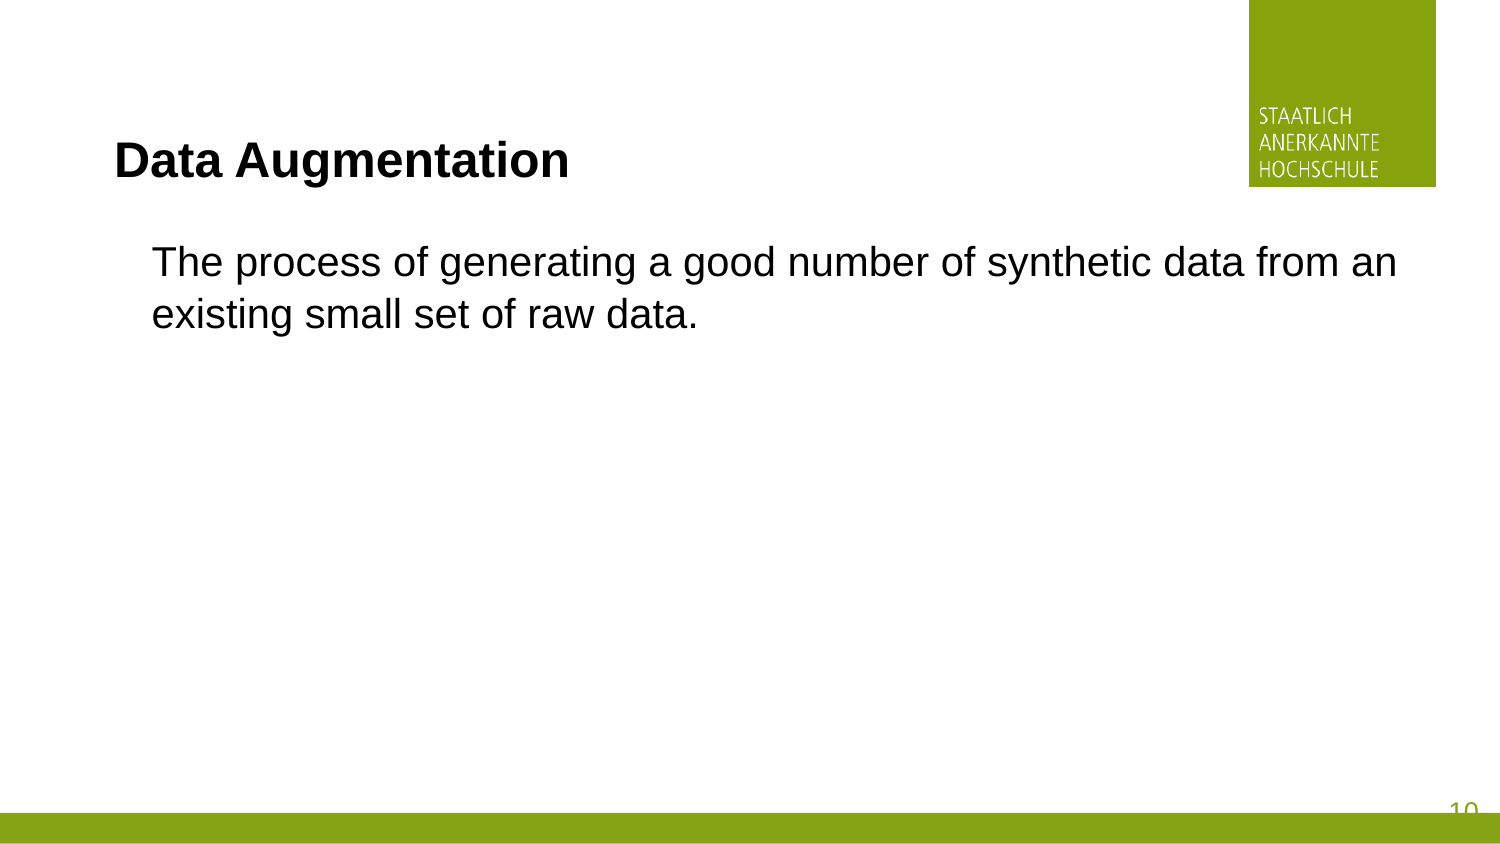

# Data Augmentation
The process of generating a good number of synthetic data from an existing small set of raw data.

10